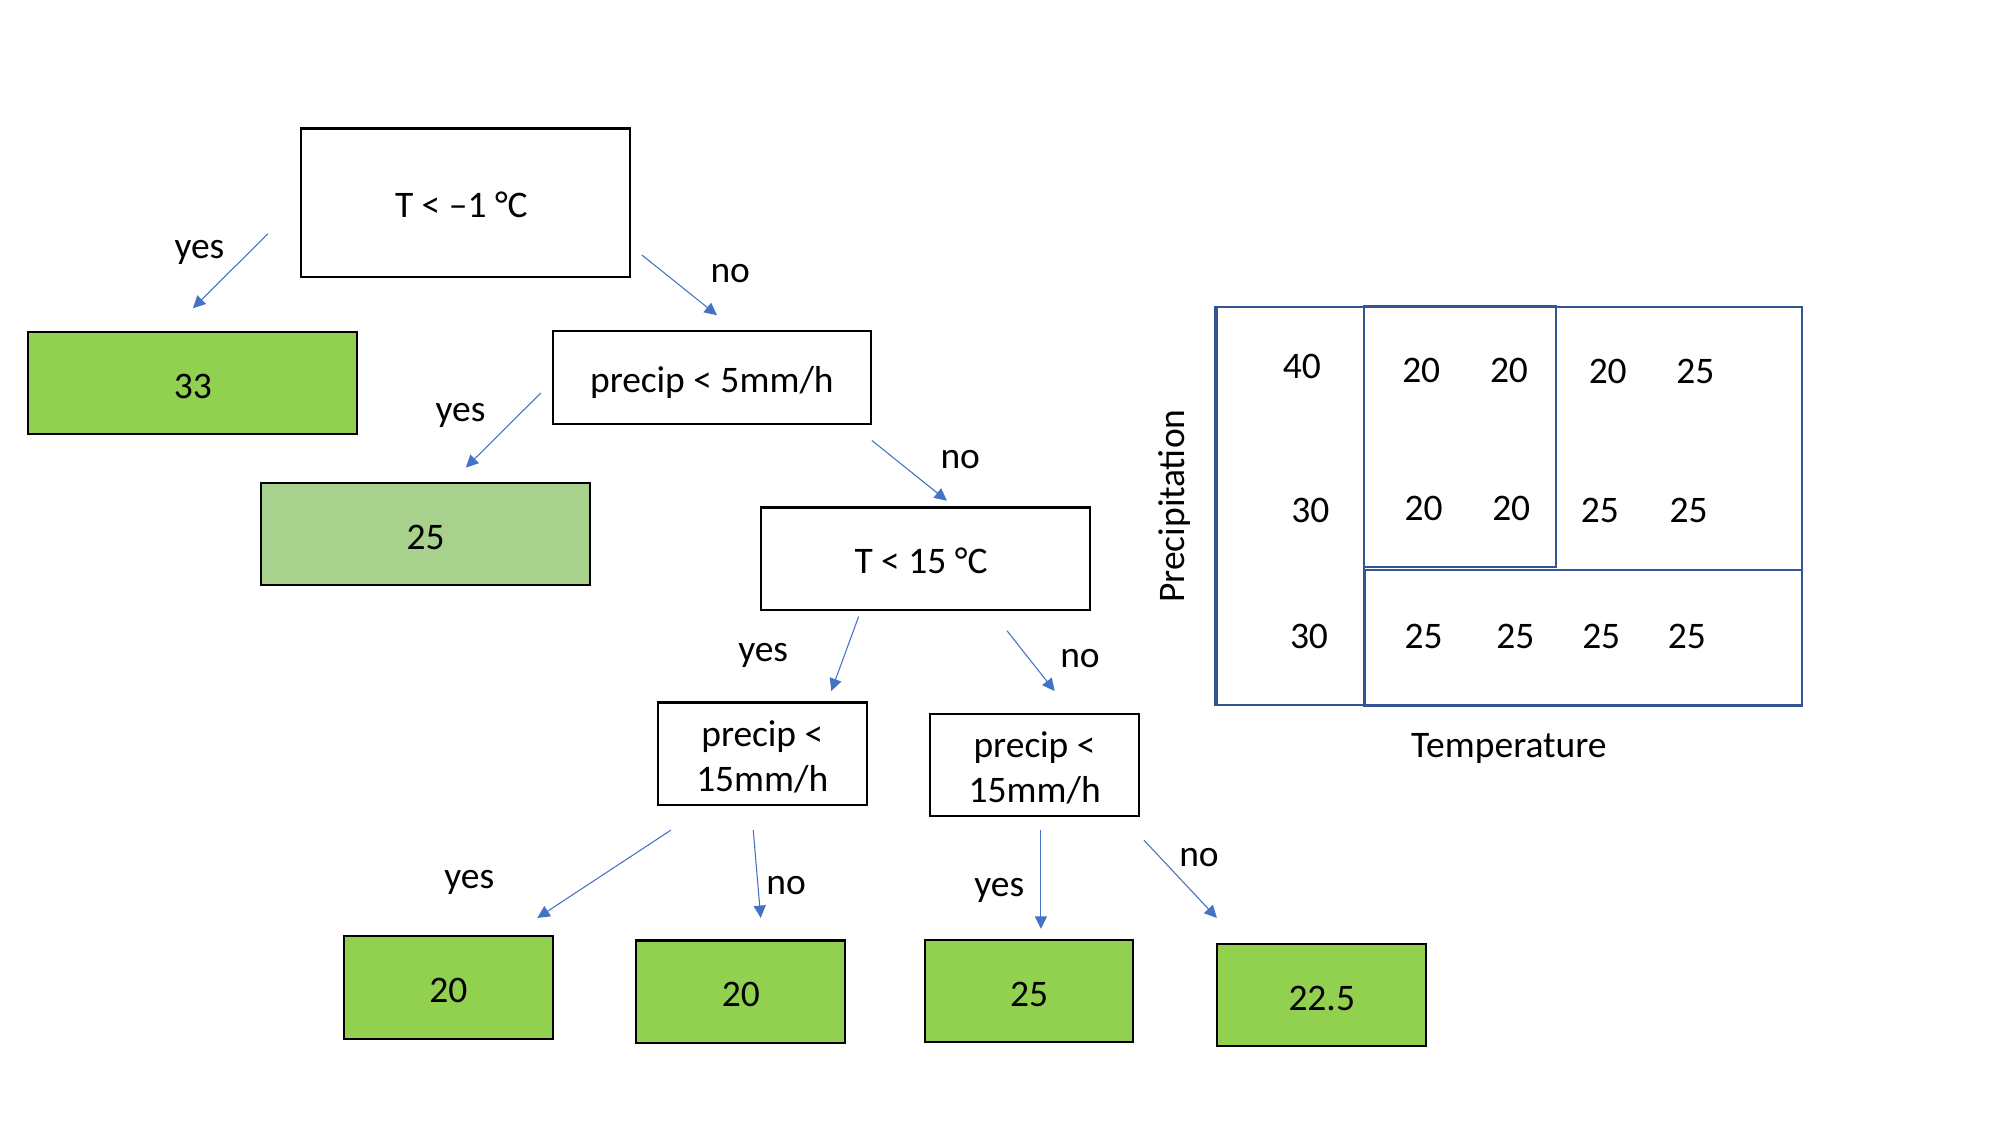

#

T < –1 °C
yes
no

precip < 5mm/h
33
40
20
20
20
25
yes
no
Precipitation
20
20
25
25
30
25
T < 15 °C

30
25
25
25
25
yes
no
precip < 15mm/h
Temperature
precip < 15mm/h
no
yes
no
yes
20
25
20
22.5